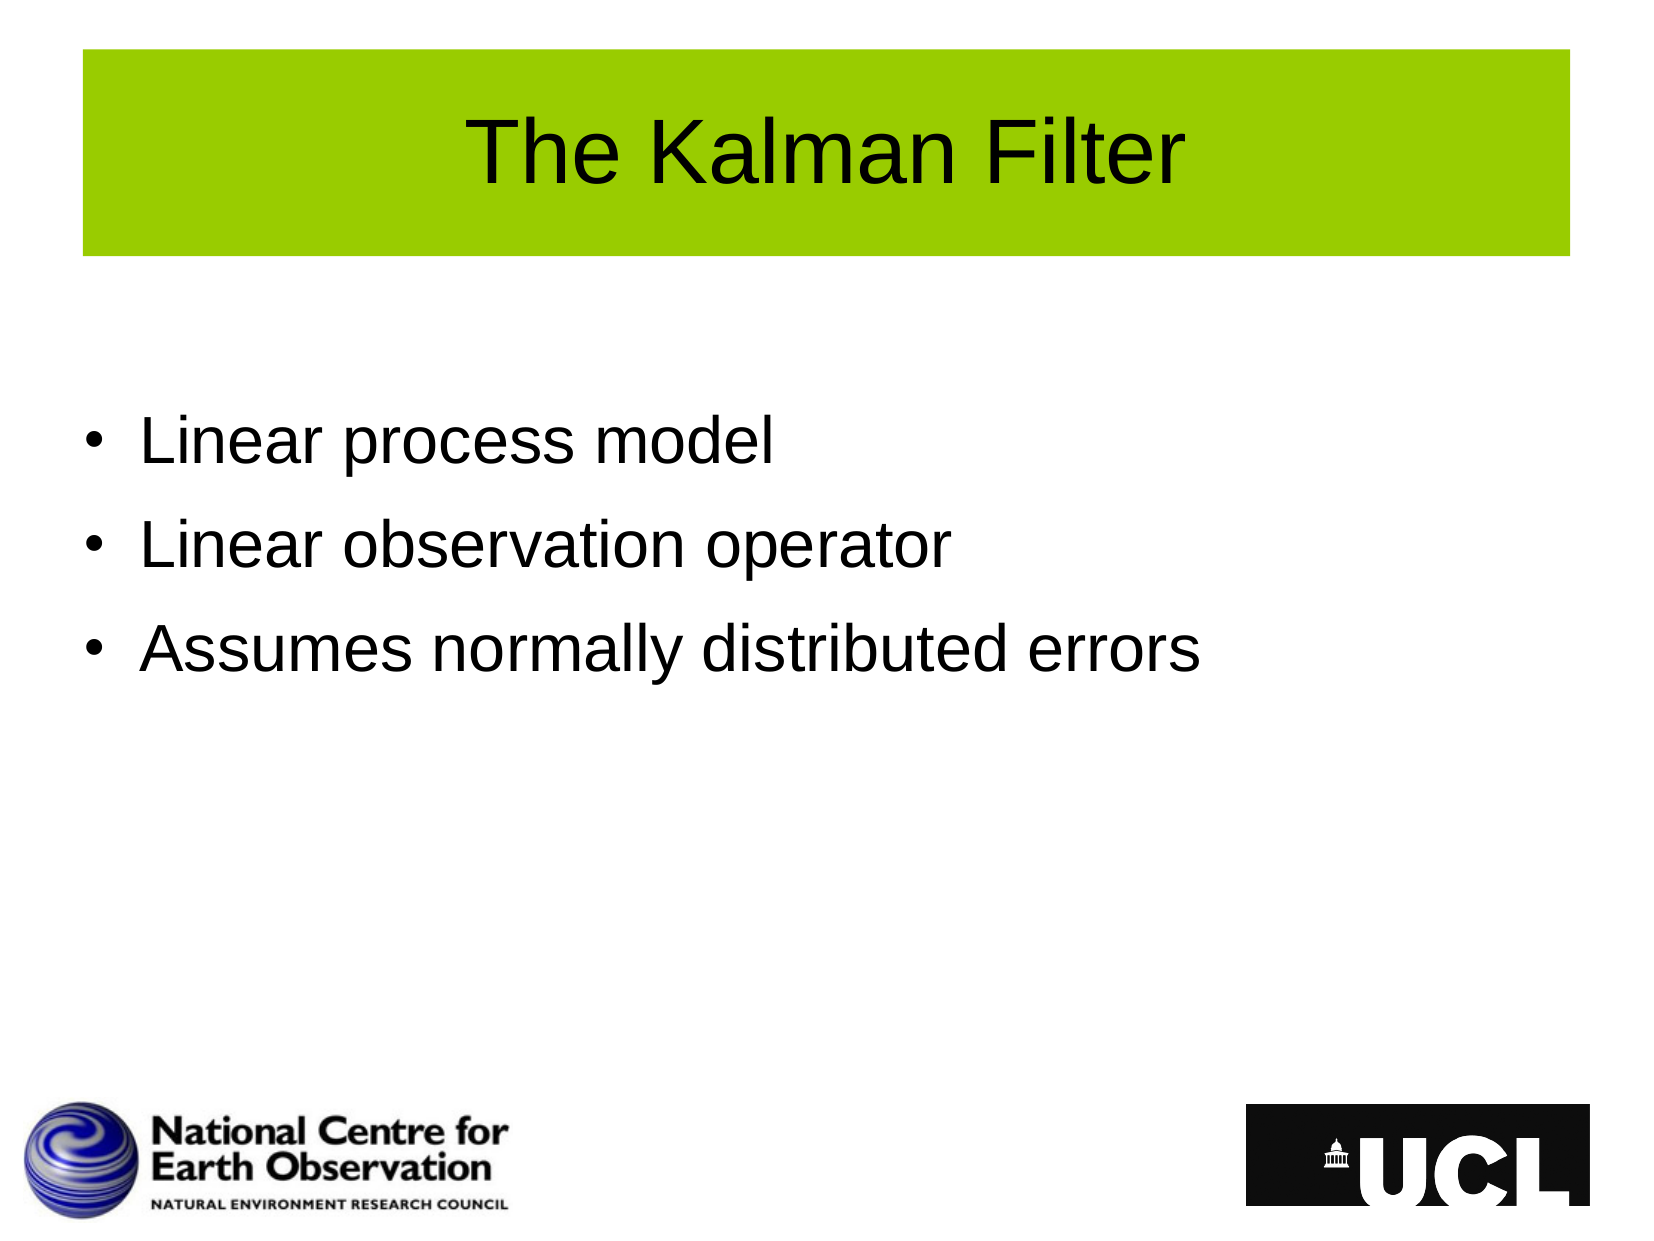

# The Kalman Filter

Linear process model
Linear observation operator
Assumes normally distributed errors